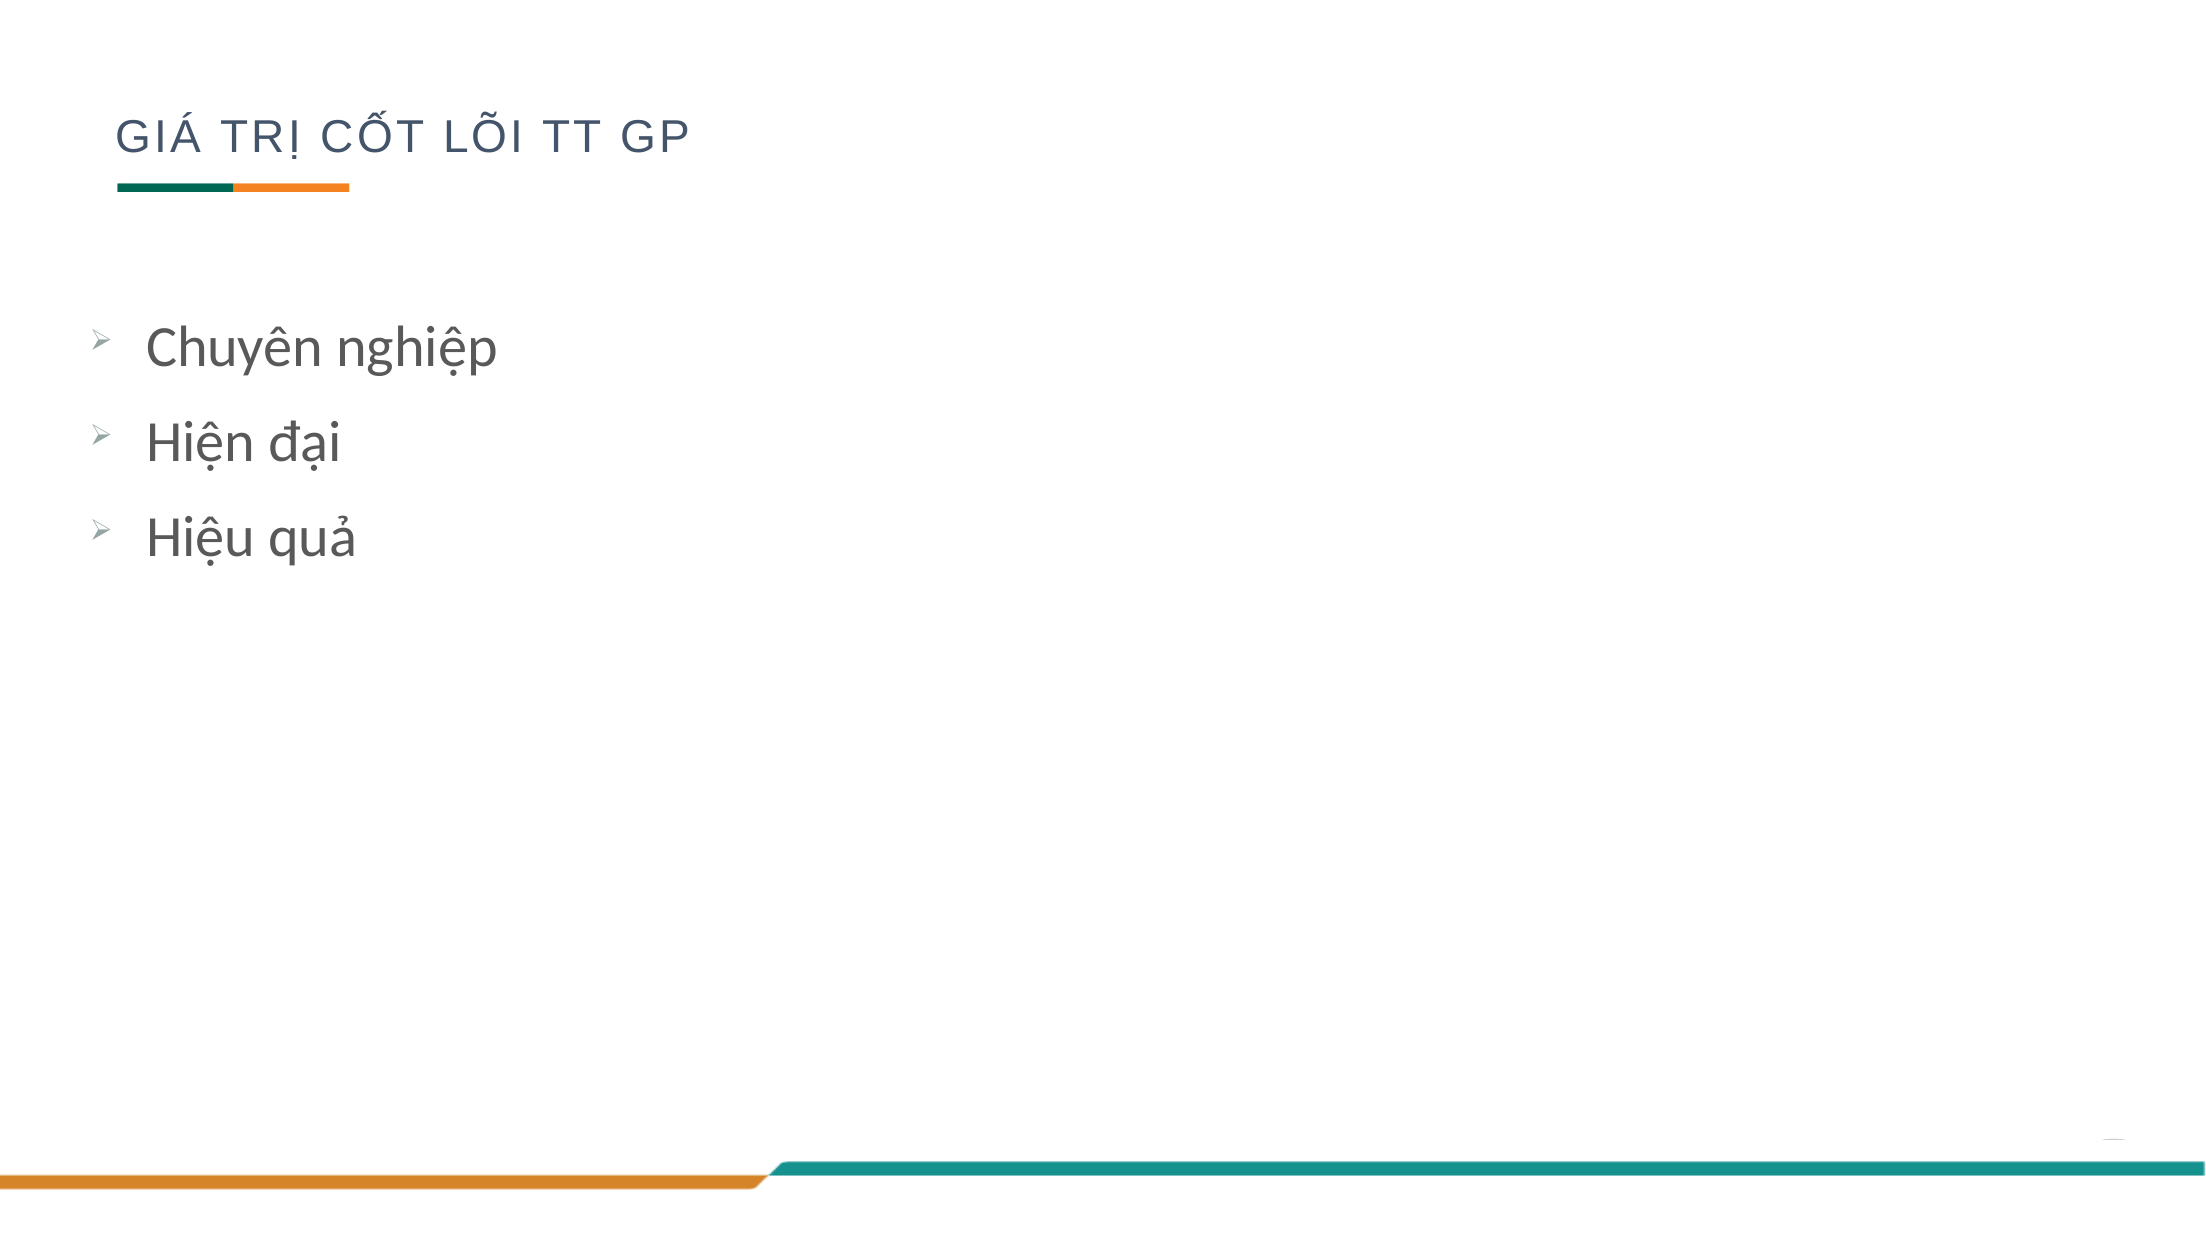

GIÁ TRỊ CỐT LÕI TT GP
Chuyên nghiệp
Hiện đại
Hiệu quả
4